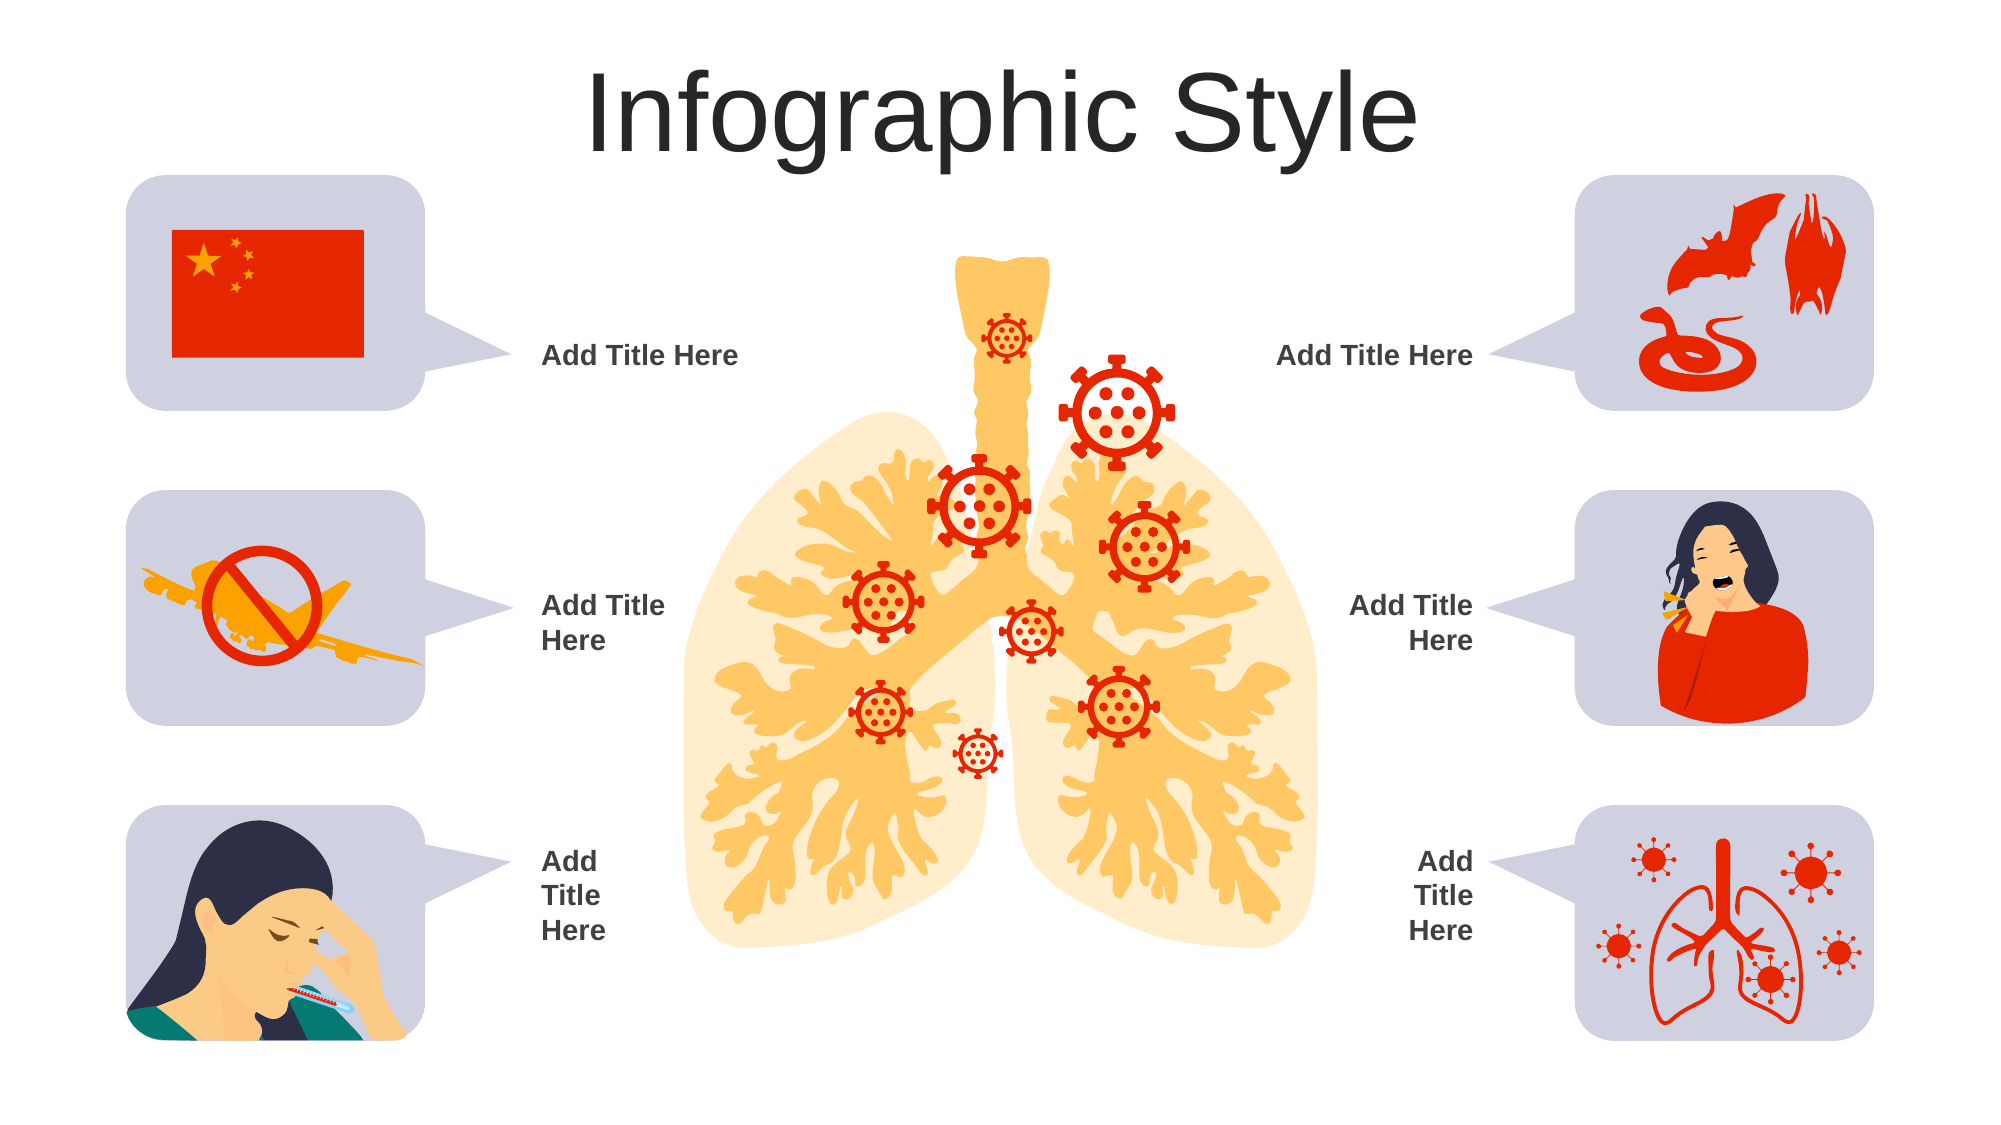

Infographic Style

Add Title Here
Add Title Here
Add Title Here
Add Title Here

Add Title Here

Add Title Here